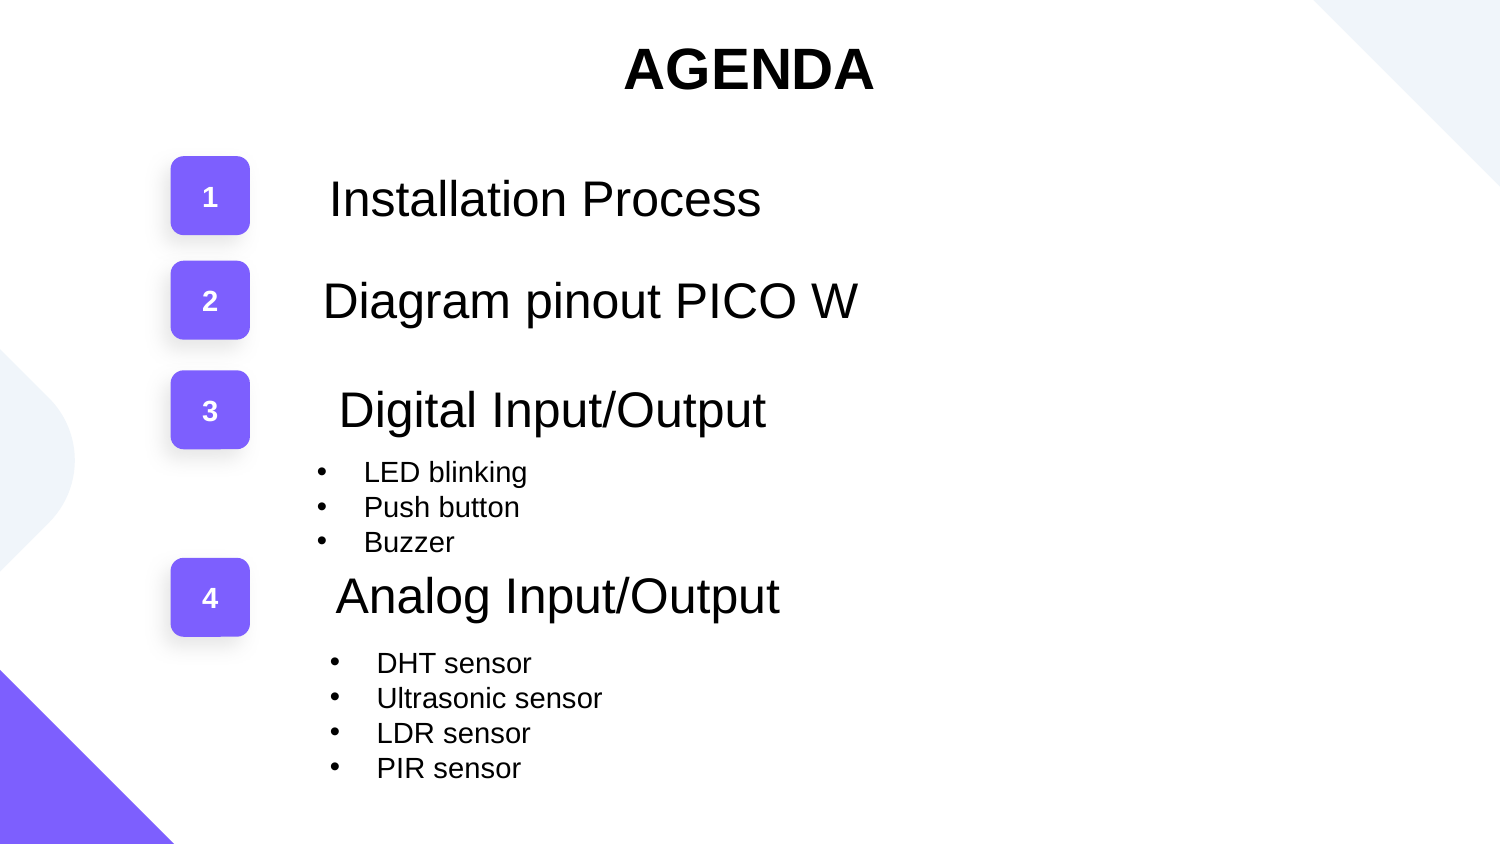

AGENDA
1
Installation Process
2
Diagram pinout PICO W
3
Digital Input/Output

LED blinking
Push button
Buzzer
Analog Input/Output
4
DHT sensor
Ultrasonic sensor
LDR sensor
PIR sensor